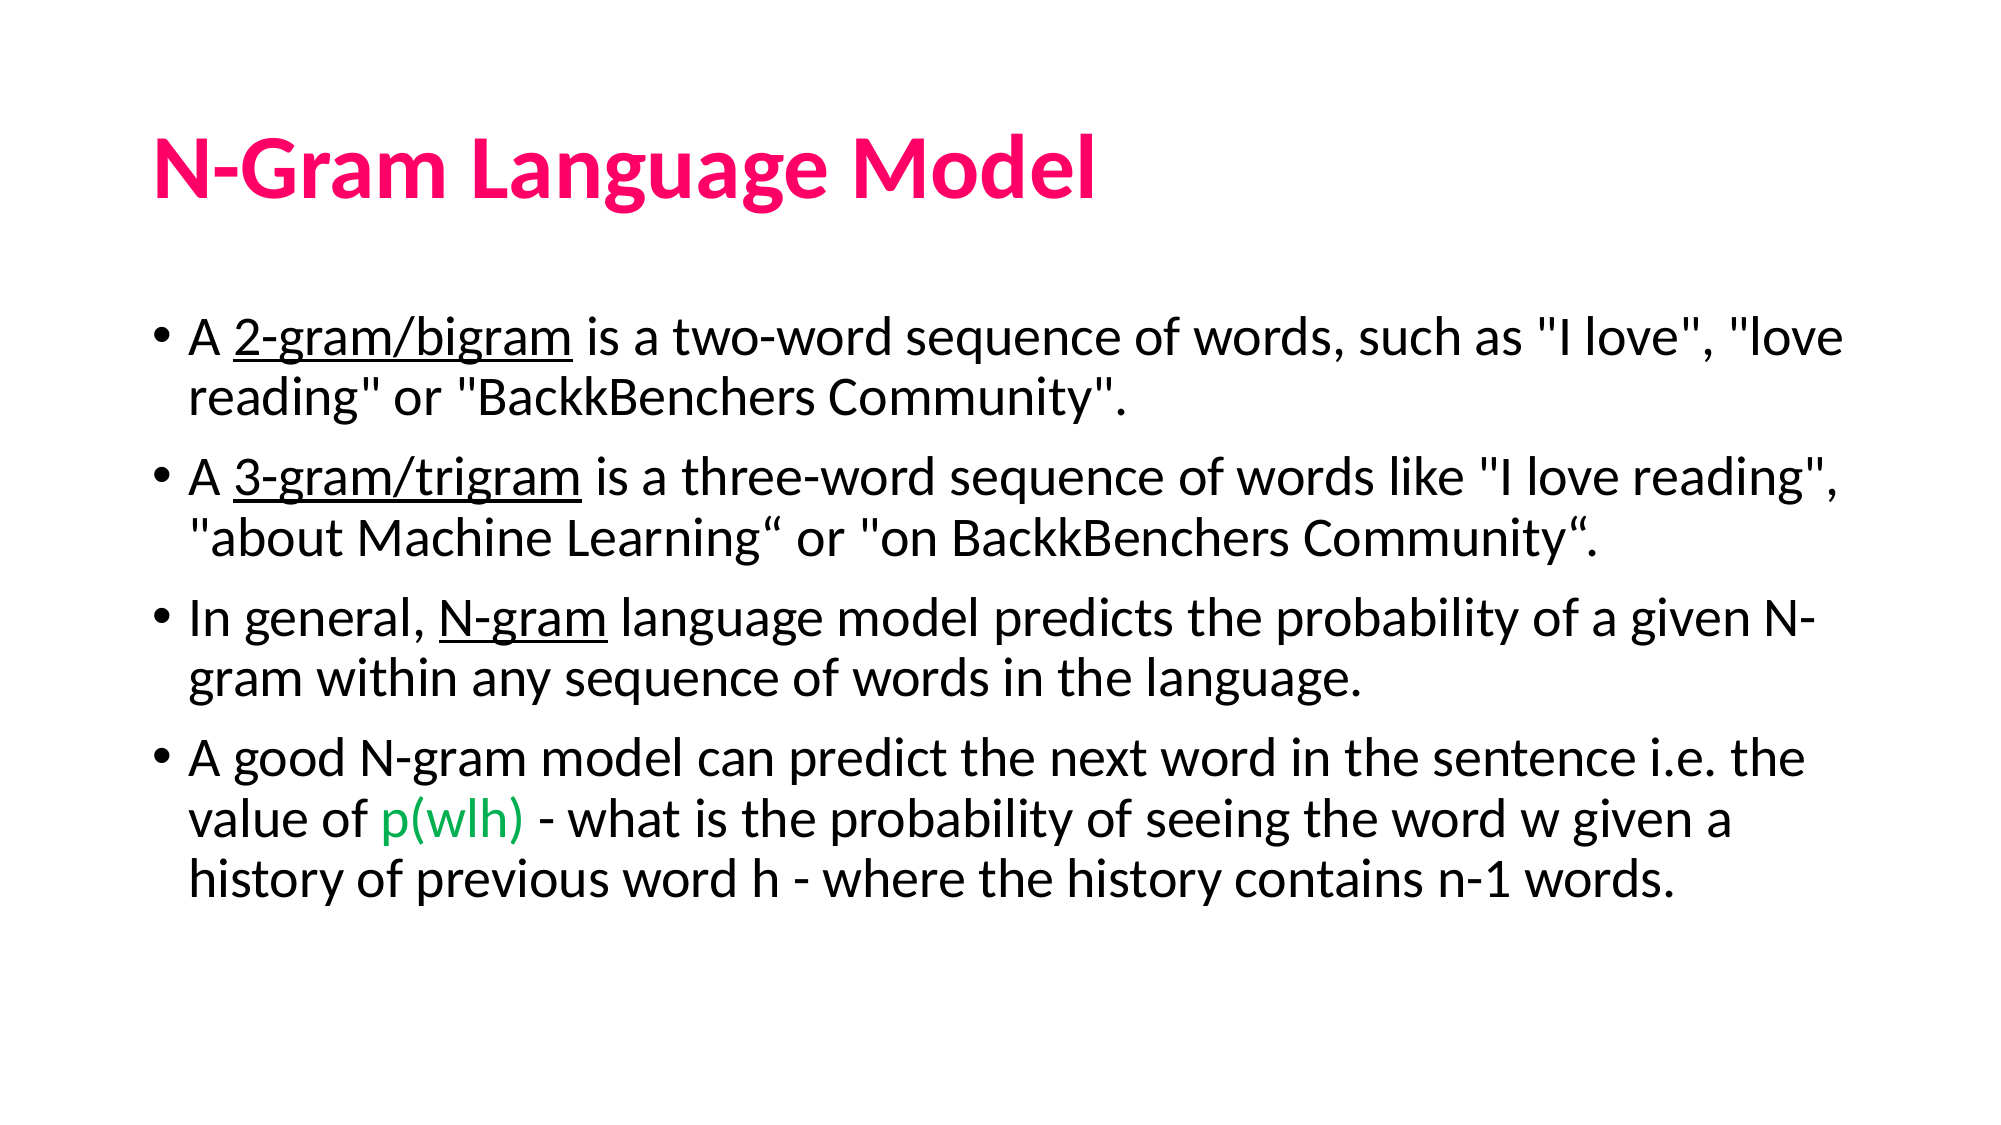

# N-Gram Language Model
A 2-gram/bigram is a two-word sequence of words, such as "I love", "love reading" or "BackkBenchers Community".
A 3-gram/trigram is a three-word sequence of words like "I love reading", "about Machine Learning“ or "on BackkBenchers Community“.
In general, N-gram language model predicts the probability of a given N-gram within any sequence of words in the language.
A good N-gram model can predict the next word in the sentence i.e. the value of p(wlh) - what is the probability of seeing the word w given a history of previous word h - where the history contains n-1 words.